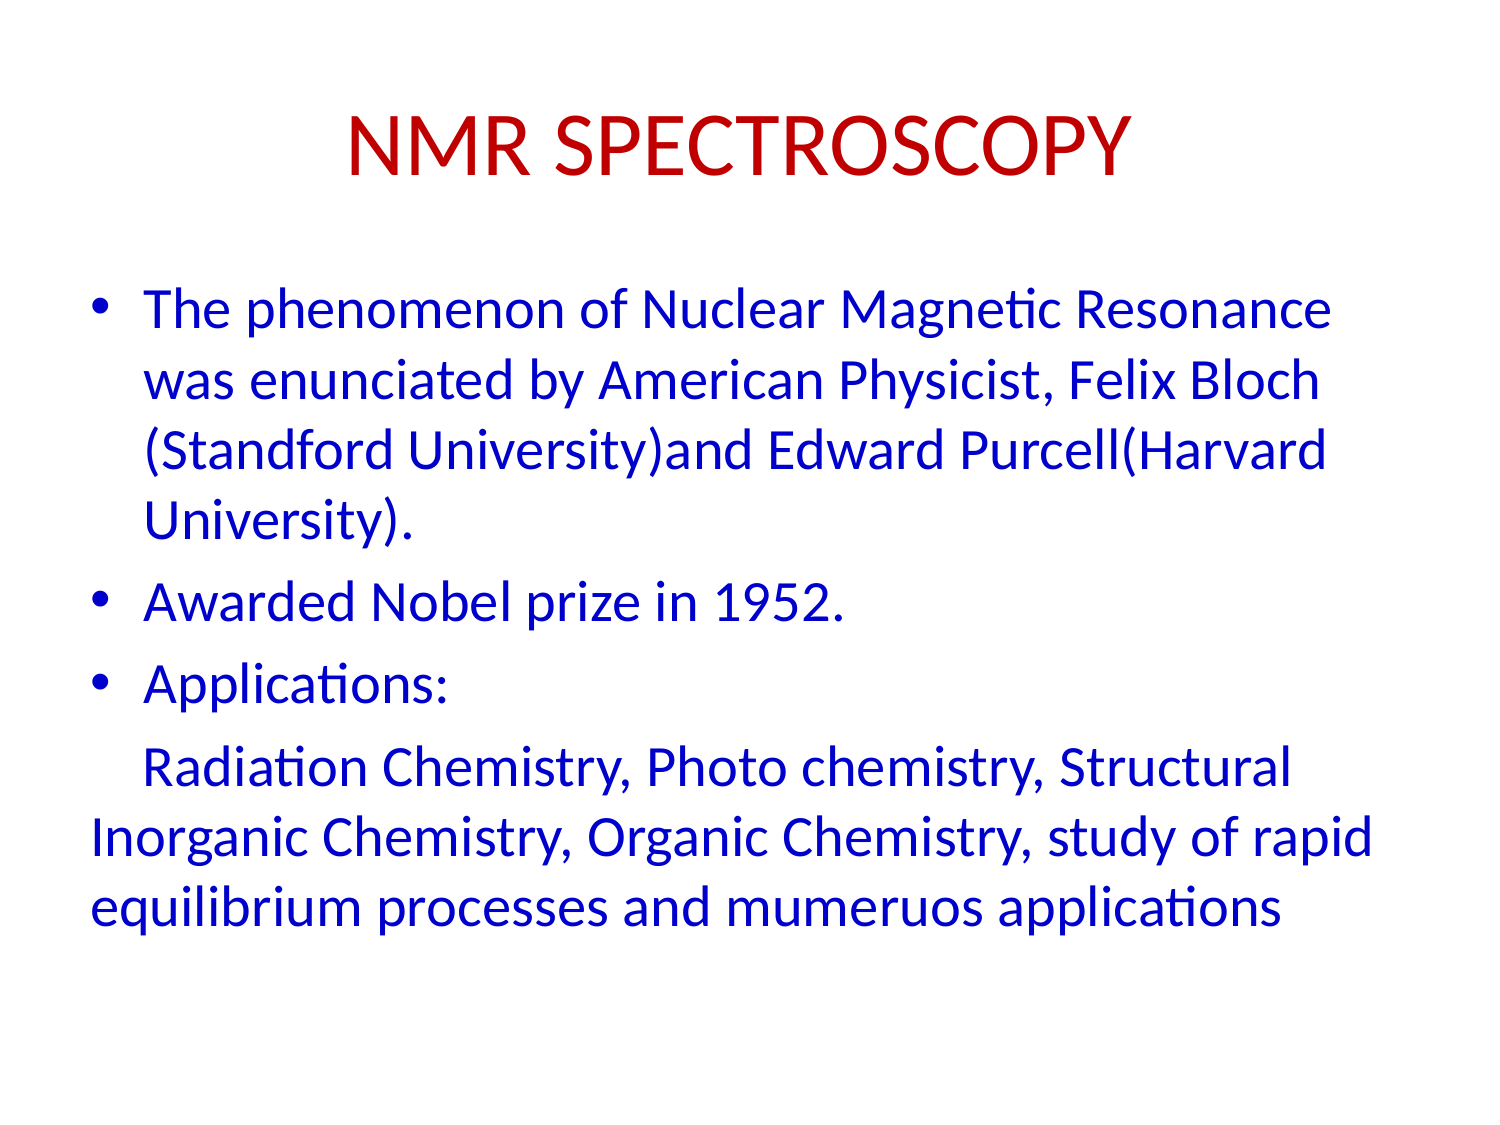

# NMR SPECTROSCOPY
The phenomenon of Nuclear Magnetic Resonance was enunciated by American Physicist, Felix Bloch (Standford University)and Edward Purcell(Harvard University).
Awarded Nobel prize in 1952.
Applications:
    Radiation Chemistry, Photo chemistry, Structural Inorganic Chemistry, Organic Chemistry, study of rapid equilibrium processes and mumeruos applications